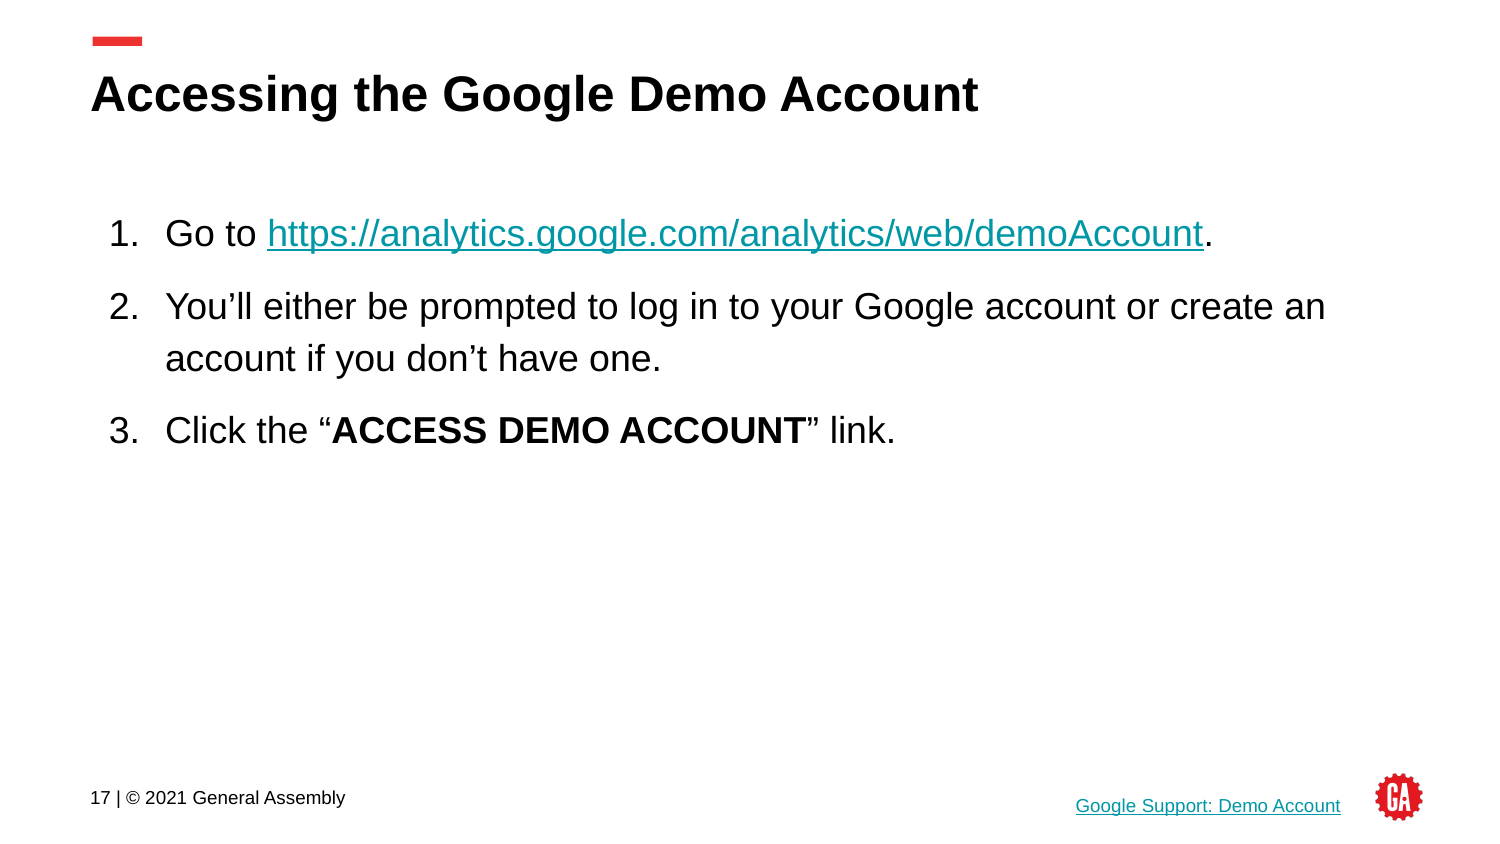

# Accessing the Google Demo Account
Go to https://analytics.google.com/analytics/web/demoAccount.
You’ll either be prompted to log in to your Google account or create an account if you don’t have one.
Click the “ACCESS DEMO ACCOUNT” link.

17 | © 2021 General Assembly
Google Support: Demo Account